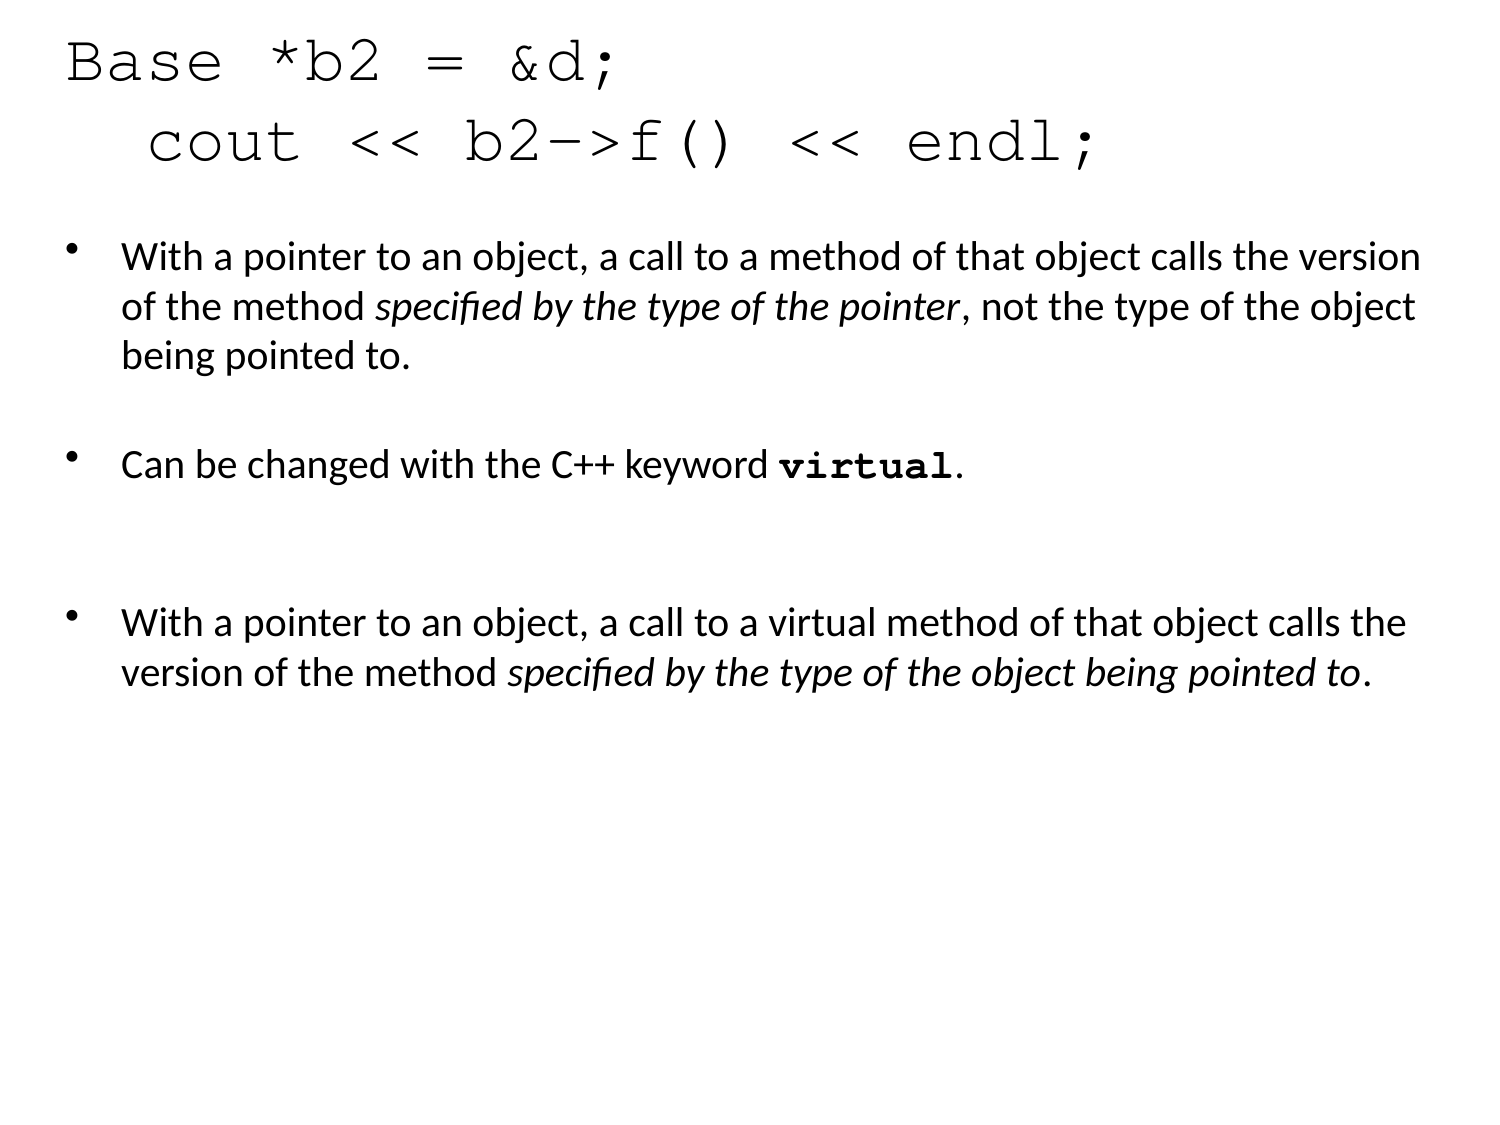

# Base *b2 = &d; cout << b2->f() << endl;

With a pointer to an object, a call to a method of that object calls the version of the method specified by the type of the pointer, not the type of the object being pointed to.
Can be changed with the C++ keyword virtual.
With a pointer to an object, a call to a virtual method of that object calls the version of the method specified by the type of the object being pointed to.